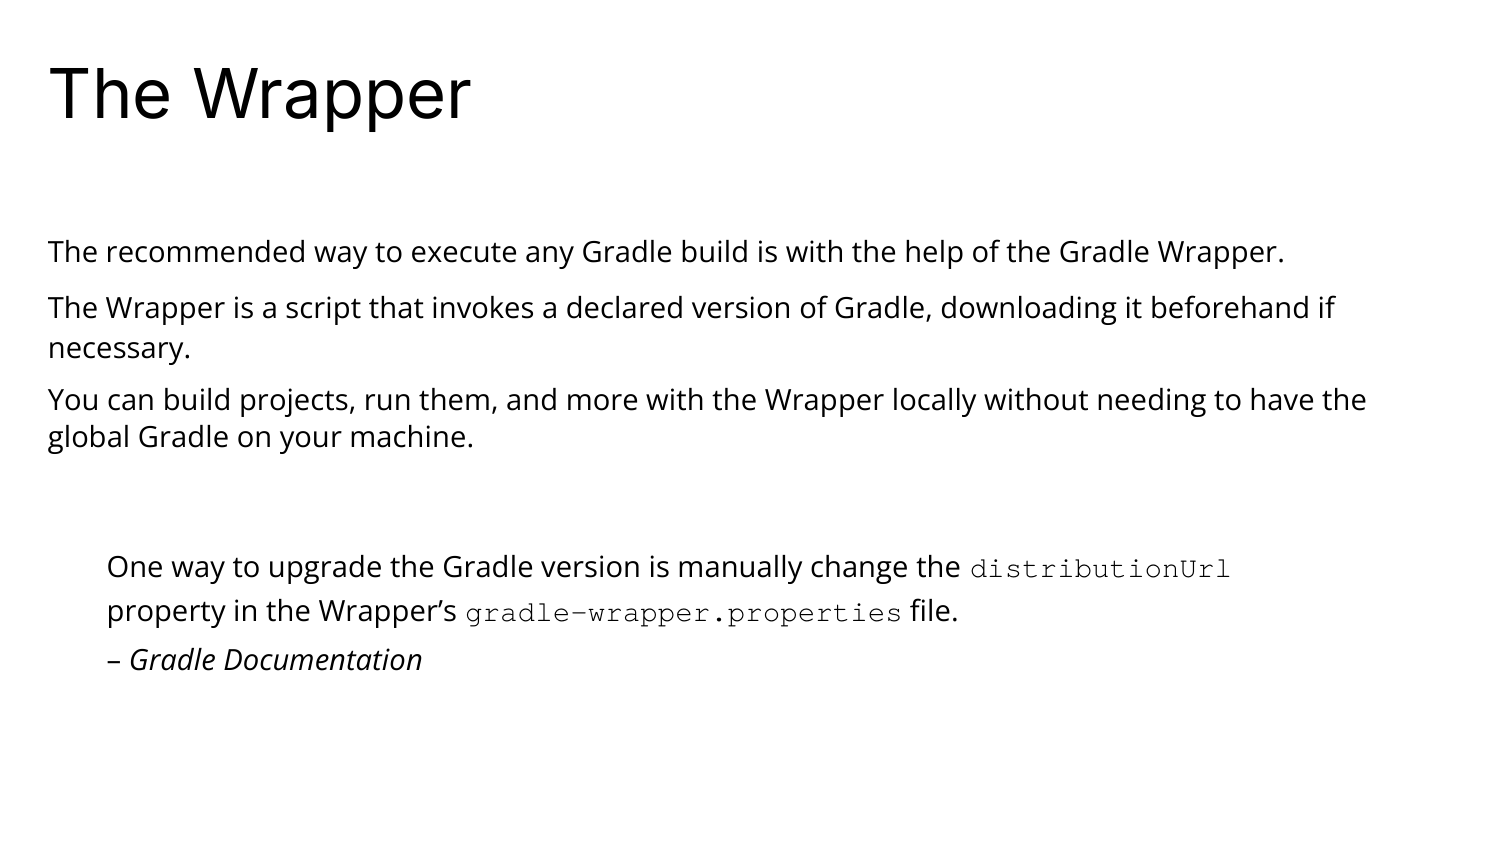

# The Wrapper
The recommended way to execute any Gradle build is with the help of the Gradle Wrapper.
The Wrapper is a script that invokes a declared version of Gradle, downloading it beforehand if necessary.
You can build projects, run them, and more with the Wrapper locally without needing to have the global Gradle on your machine.
One way to upgrade the Gradle version is manually change the distributionUrl property in the Wrapper’s gradle-wrapper.properties file.
– Gradle Documentation